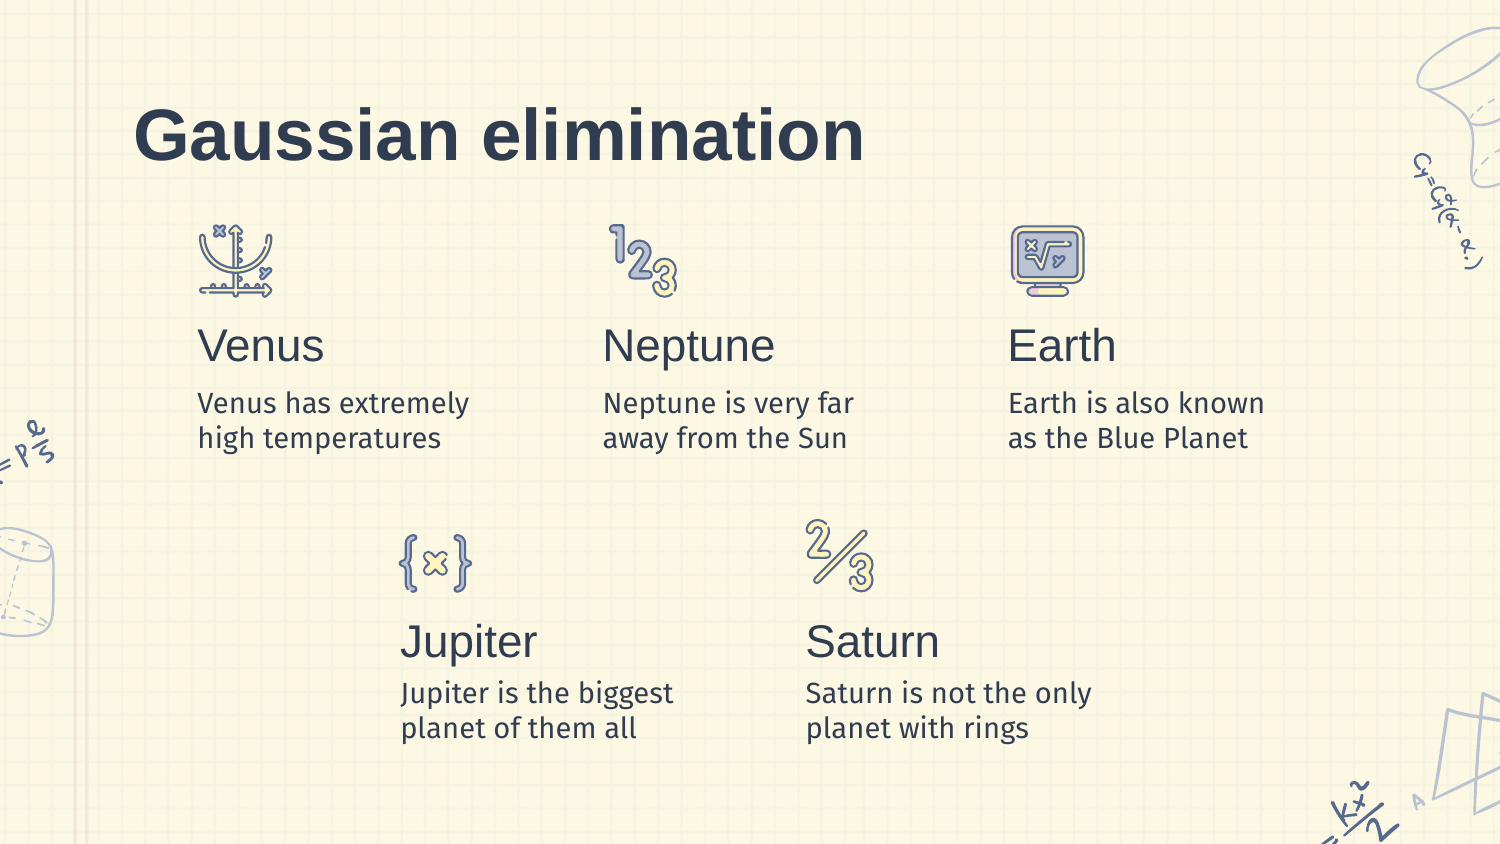

# Gaussian elimination

Venus
Neptune
Earth
Venus has extremely high temperatures
Neptune is very far away from the Sun
Earth is also known as the Blue Planet

Jupiter
Saturn
Jupiter is the biggest planet of them all
Saturn is not the only planet with rings